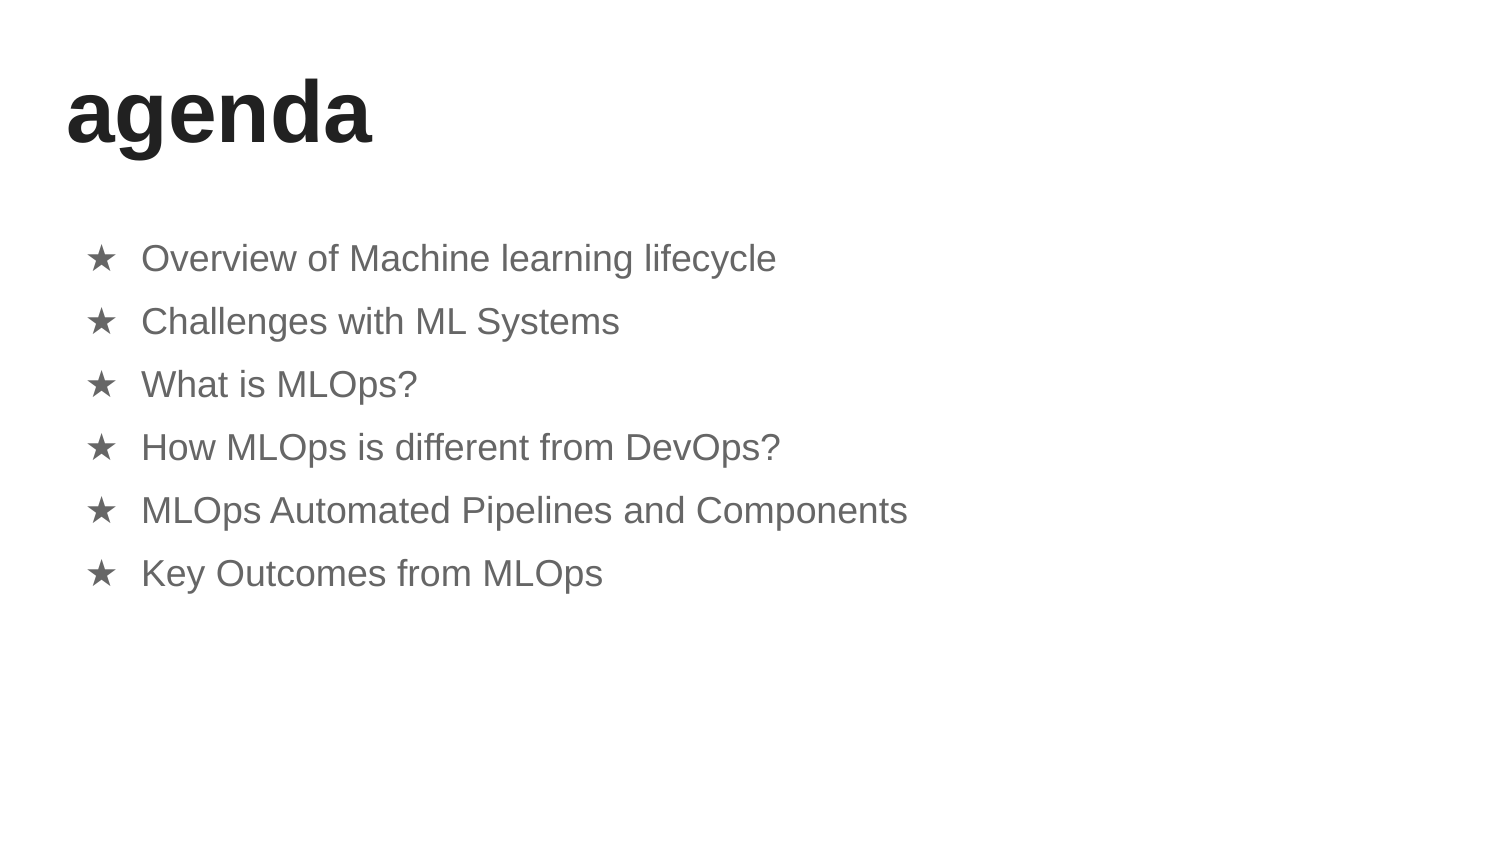

# agenda
Overview of Machine learning lifecycle
Challenges with ML Systems
What is MLOps?
How MLOps is different from DevOps?
MLOps Automated Pipelines and Components
Key Outcomes from MLOps